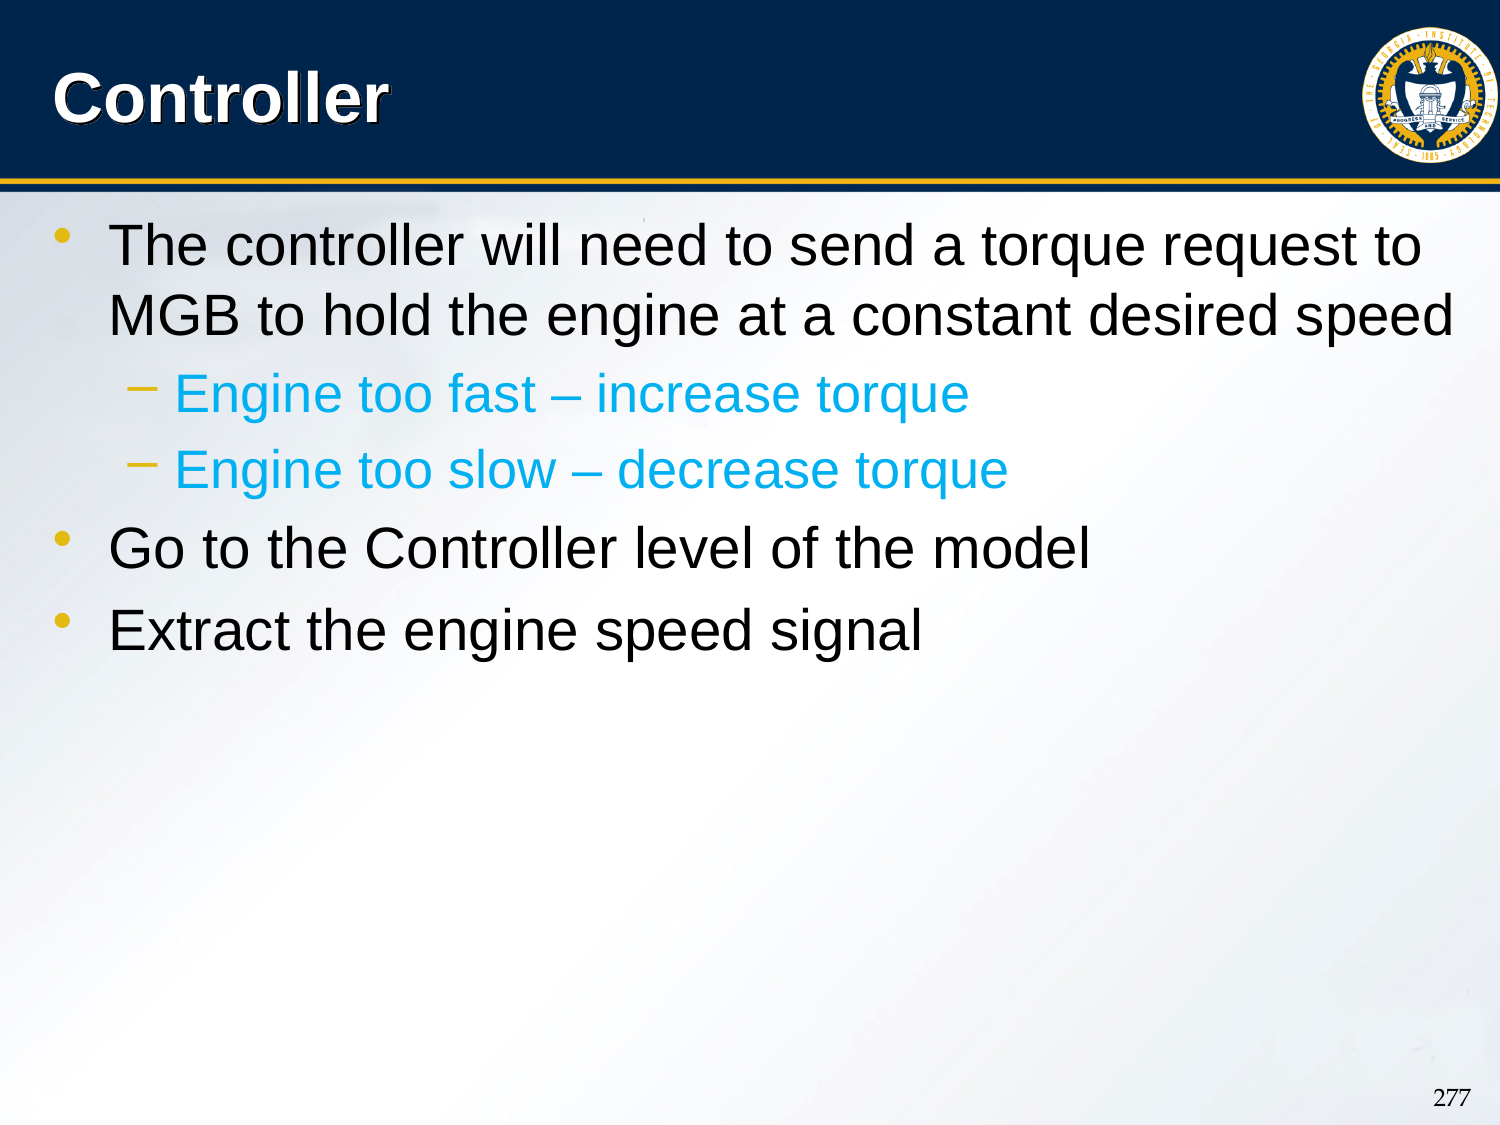

# Controller

The controller will need to send a torque request to MGB to hold the engine at a constant desired speed
Engine too fast – increase torque
Engine too slow – decrease torque
Go to the Controller level of the model
Extract the engine speed signal